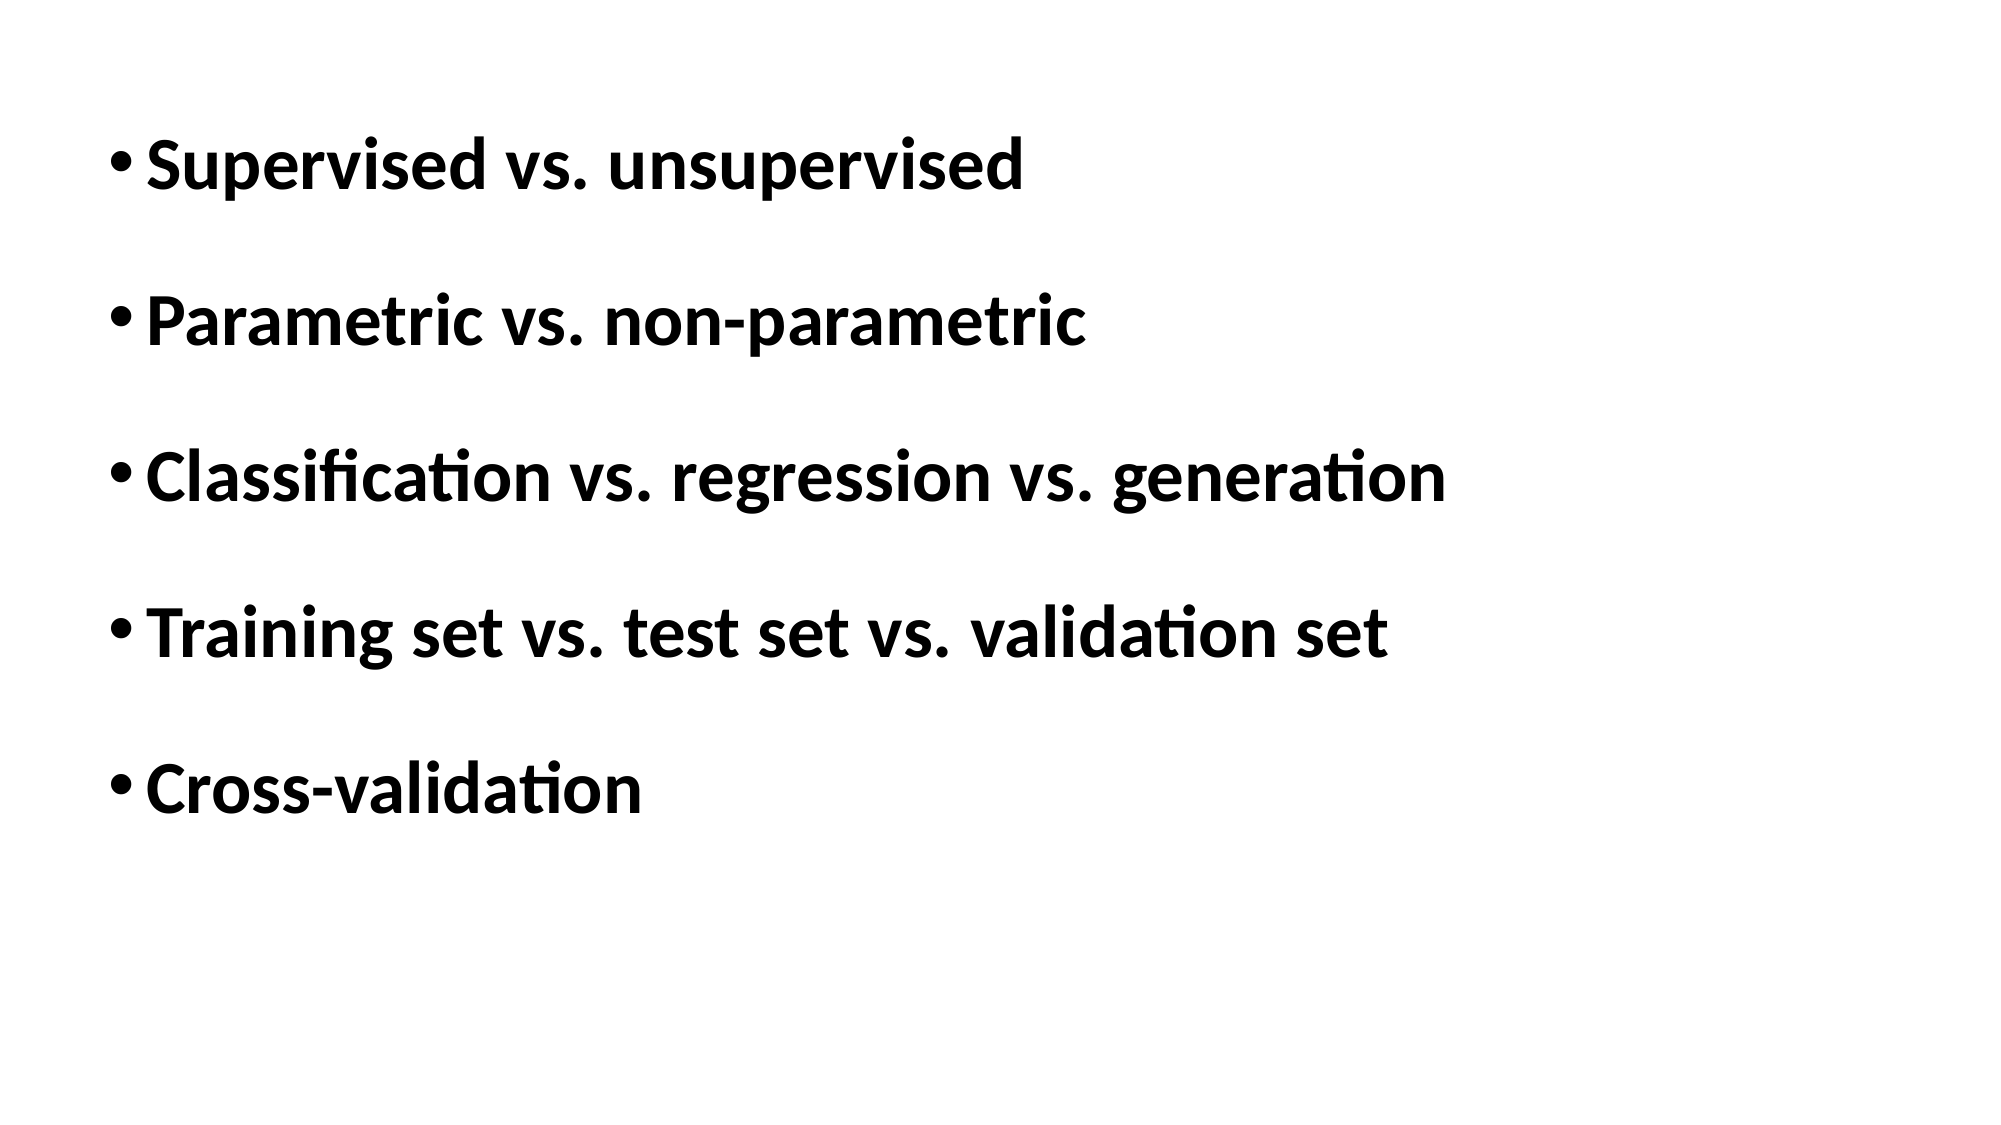

Supervised vs. unsupervised
Parametric vs. non-parametric
Classification vs. regression vs. generation
Training set vs. test set vs. validation set
Cross-validation